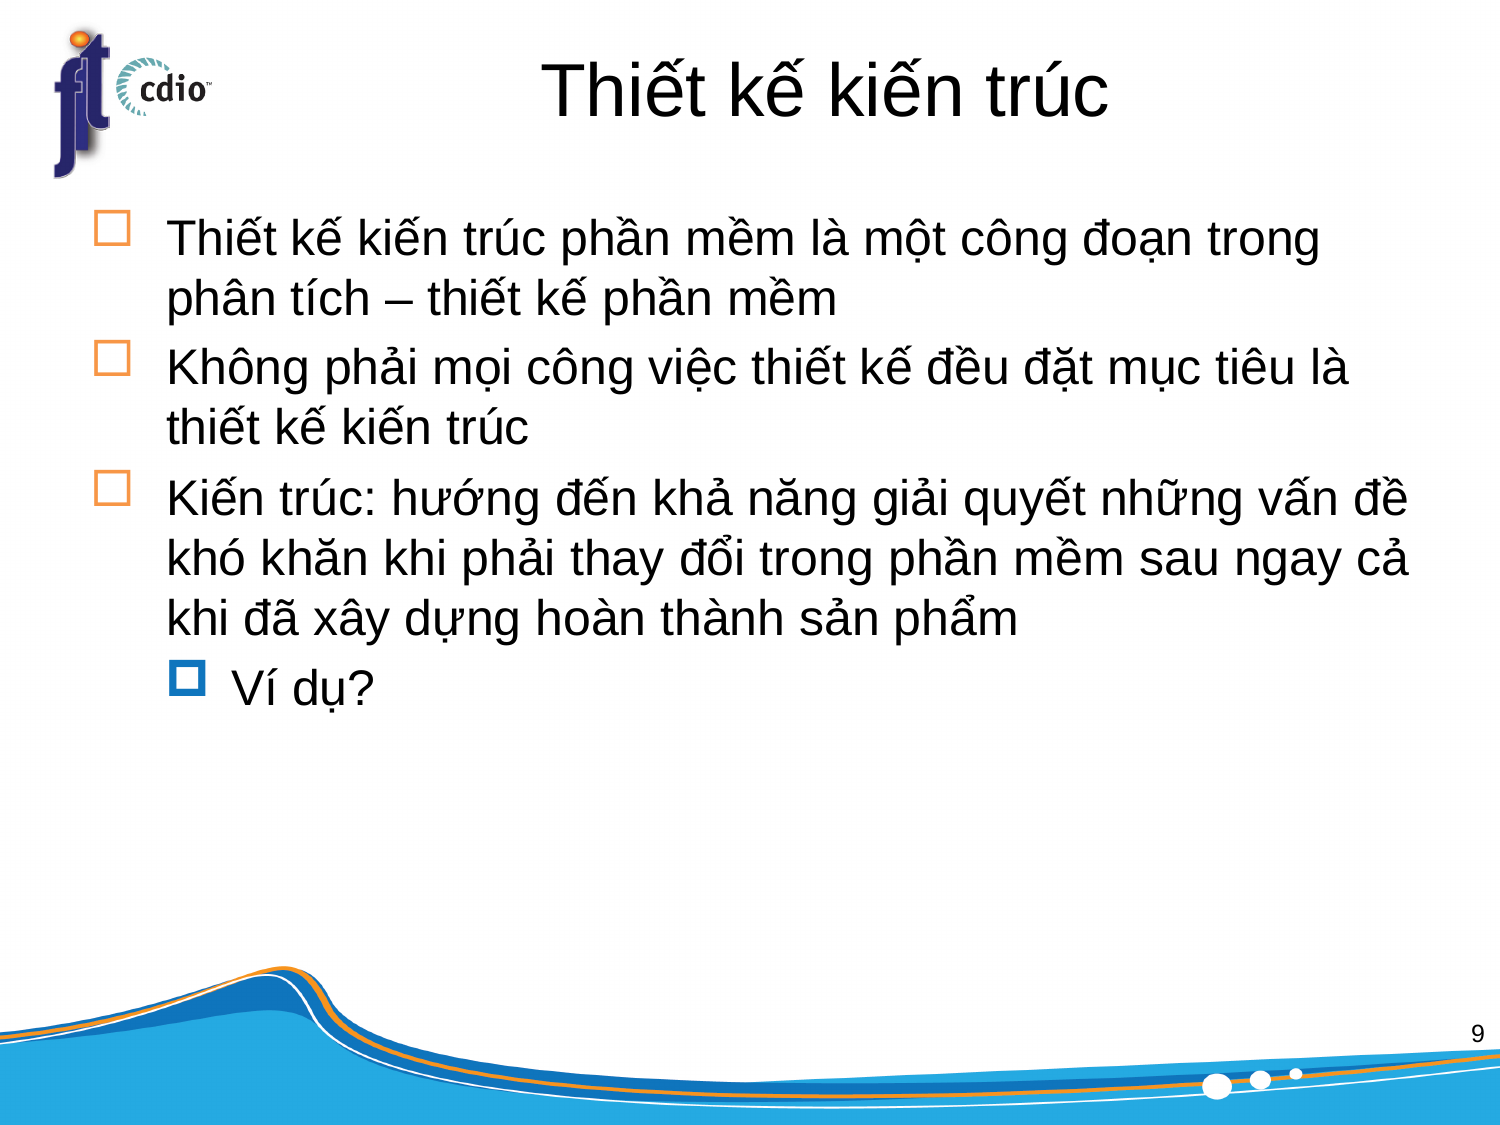

# Thiết kế kiến trúc
Thiết kế kiến trúc phần mềm là một công đoạn trong phân tích – thiết kế phần mềm
Không phải mọi công việc thiết kế đều đặt mục tiêu là thiết kế kiến trúc
Kiến trúc: hướng đến khả năng giải quyết những vấn đề khó khăn khi phải thay đổi trong phần mềm sau ngay cả khi đã xây dựng hoàn thành sản phẩm
Ví dụ?
9